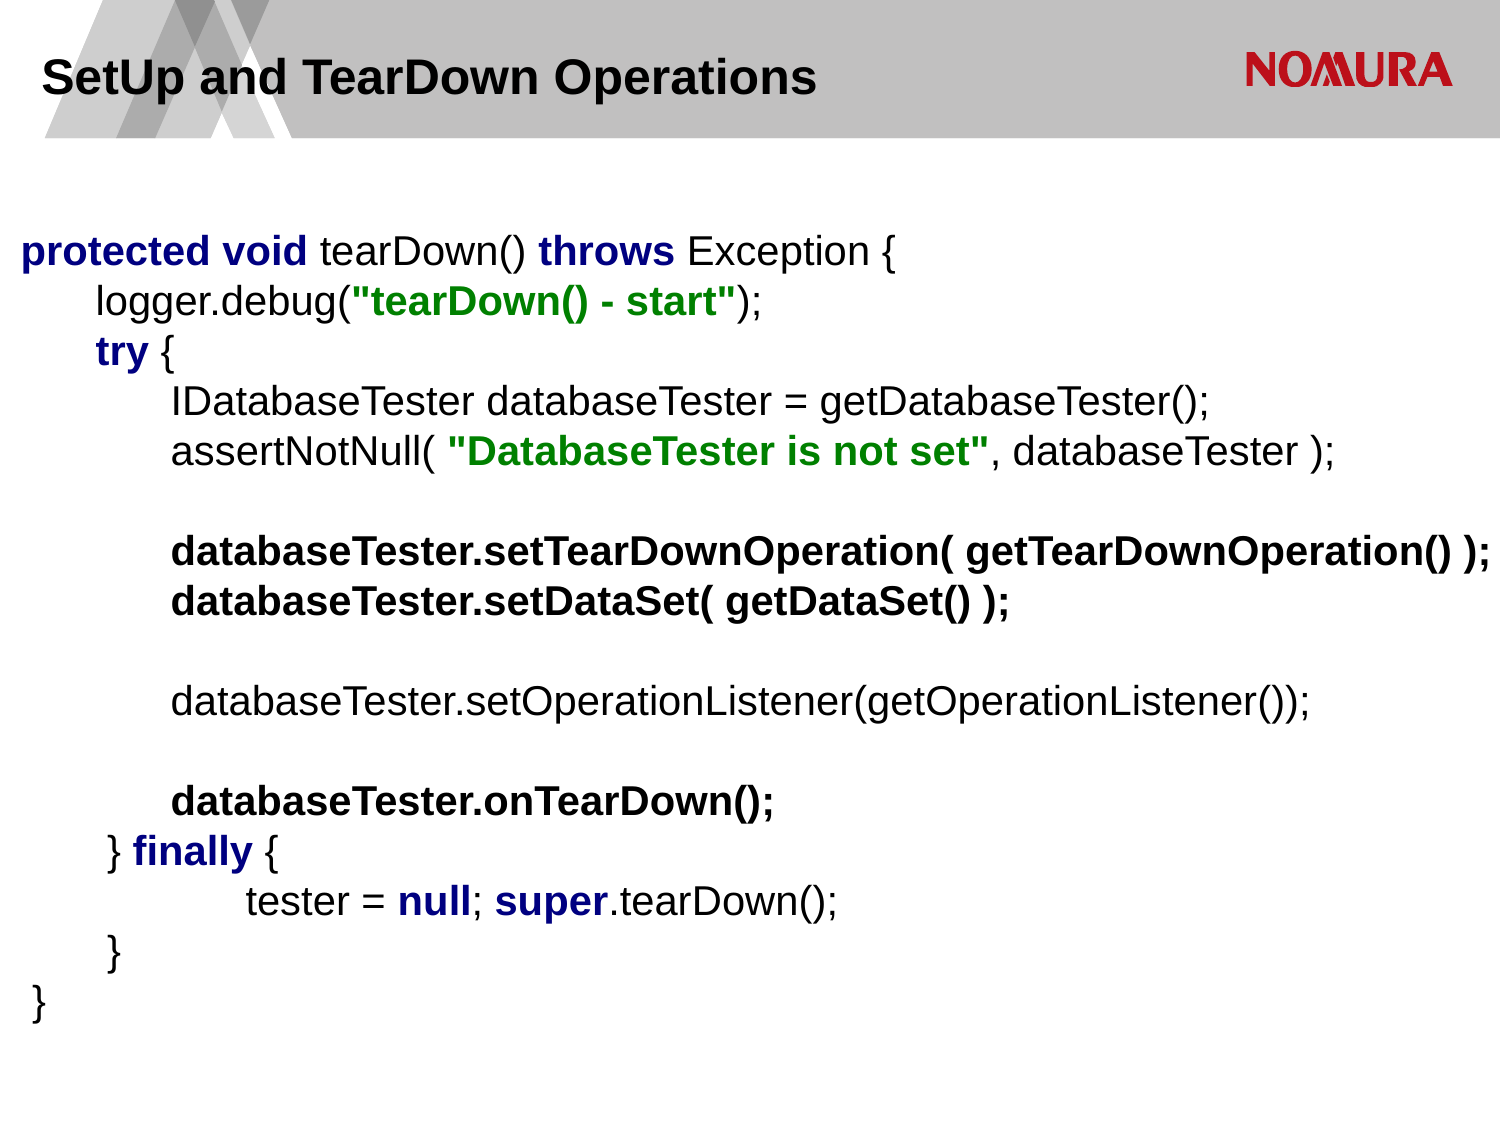

SetUp and TearDown Operations
protected void tearDown() throws Exception {
logger.debug("tearDown() - start");
try {
IDatabaseTester databaseTester = getDatabaseTester();
assertNotNull( "DatabaseTester is not set", databaseTester );

databaseTester.setTearDownOperation( getTearDownOperation() );
databaseTester.setDataSet( getDataSet() );
databaseTester.setOperationListener(getOperationListener());
databaseTester.onTearDown();
 } finally {
 	tester = null; super.tearDown();
 }
 }